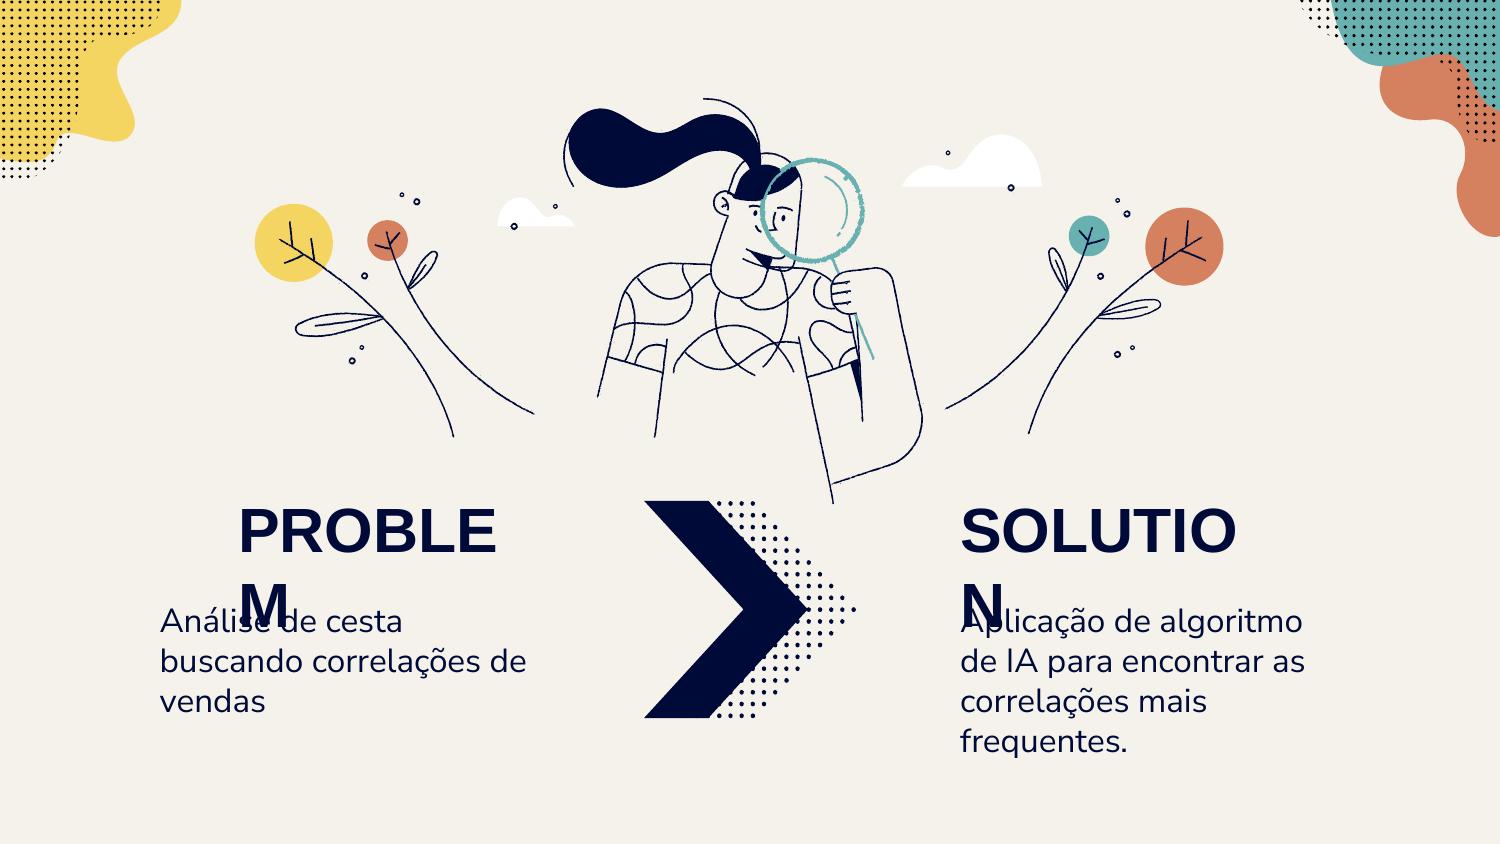

PROBLEM
SOLUTION

Análise de cesta buscando correlações de vendas
Aplicação de algoritmo de IA para encontrar as correlações mais frequentes.